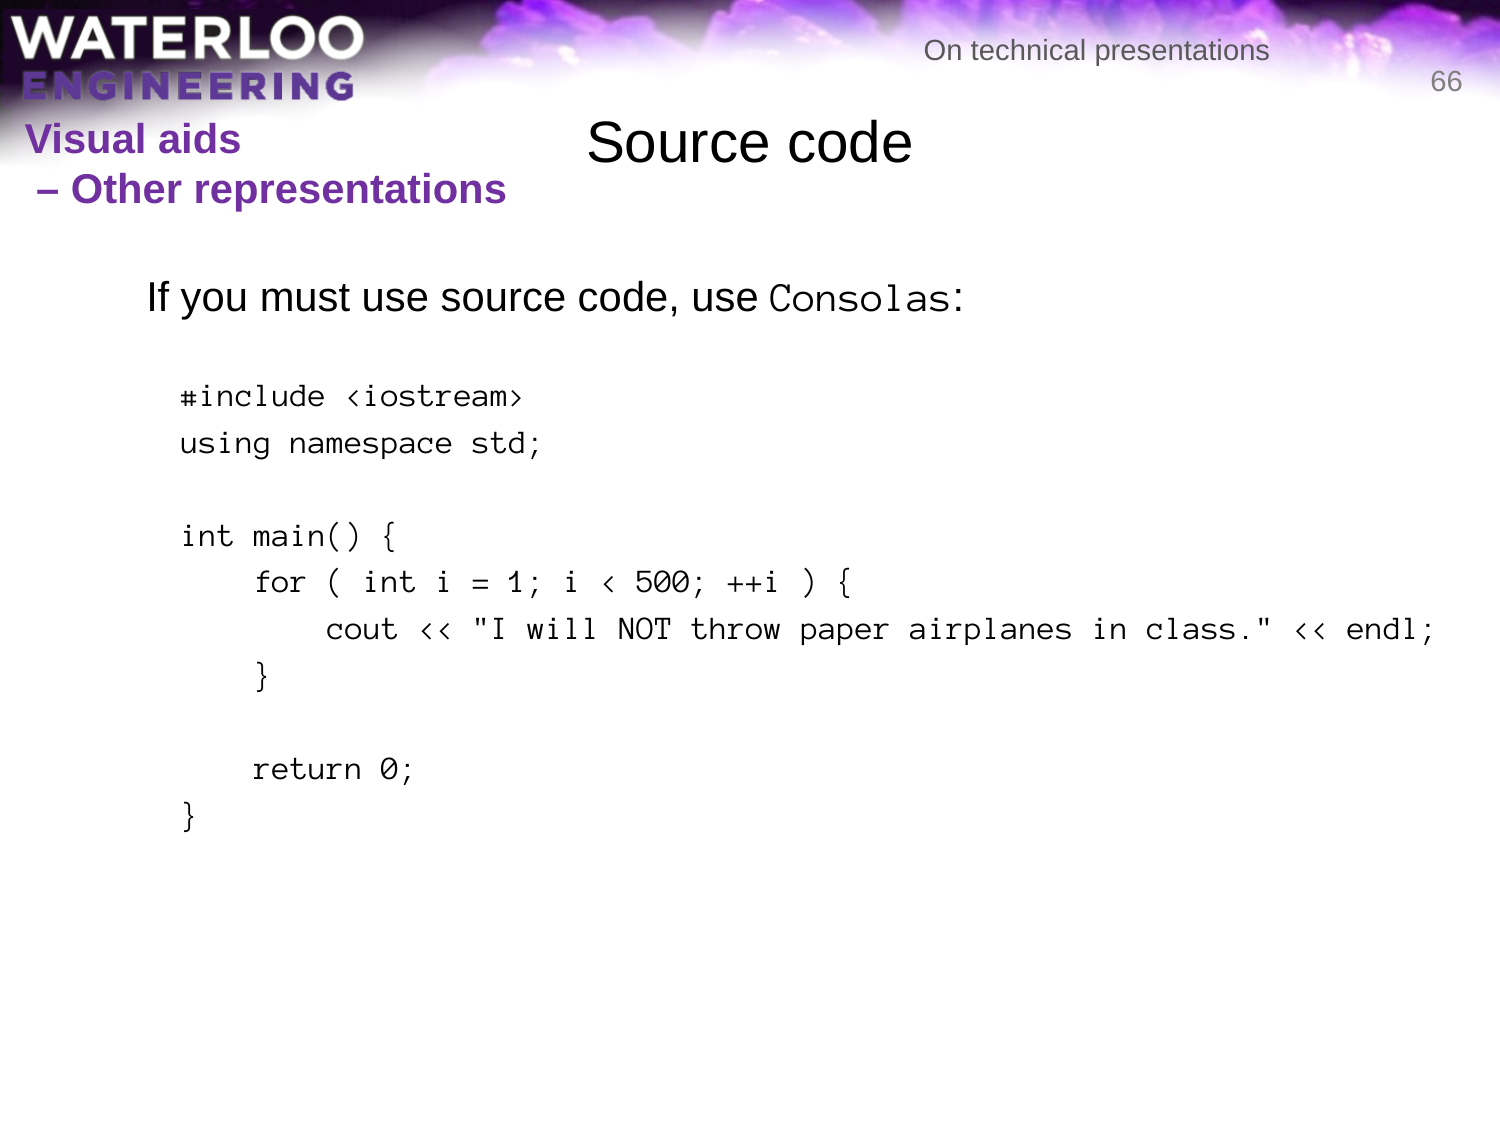

# Source code
66
Visual aids
 – Other representations
	If you must use source code, use Consolas:

     #include <iostream>
     using namespace std;

     int main() {
         for ( int i = 1; i < 500; ++i ) {
             cout << "I will NOT throw paper airplanes in class." << endl;
         }

         return 0;
     }